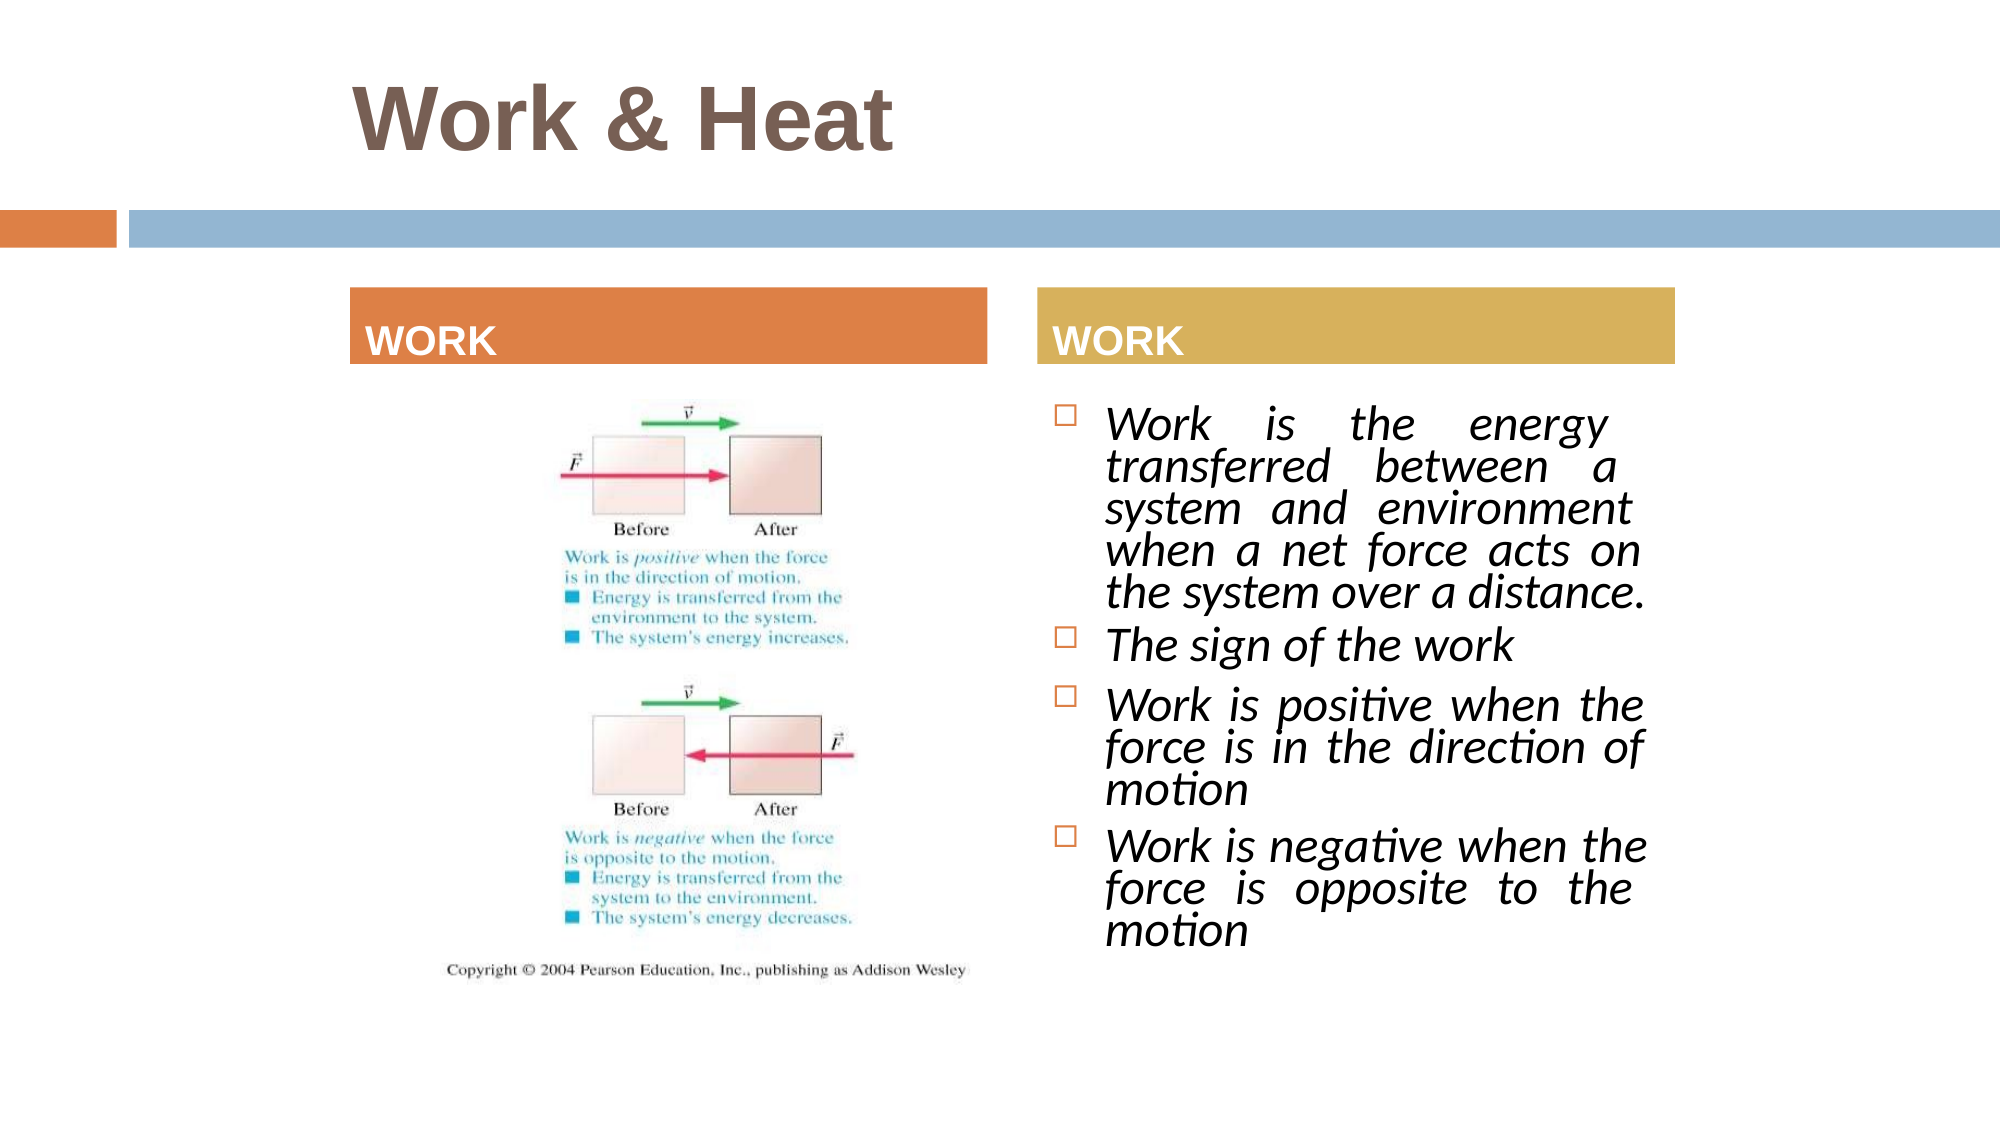

# Work & Heat
WORK
WORK
Work is the energy  transferred between a  system and environment  when a net force acts on  the system over a distance.
The sign of the work
Work is positive when the  force is in the direction of  motion
Work is negative when the  force is opposite to the  motion